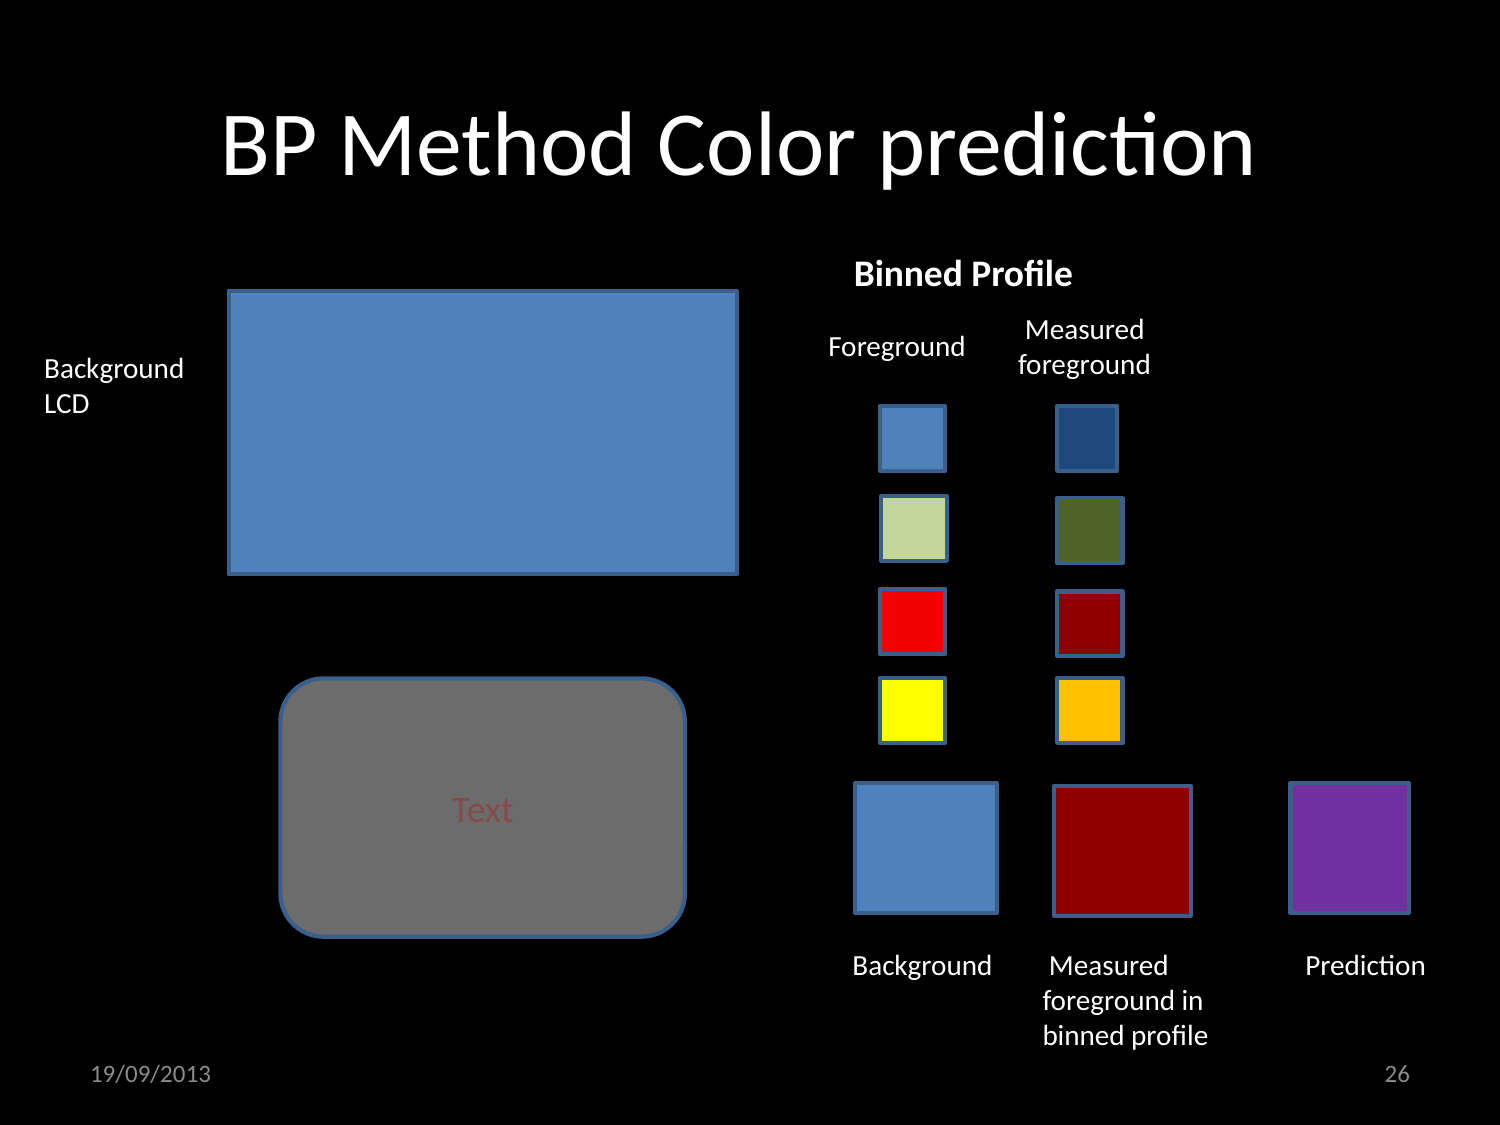

# BP Method Color prediction
Binned Profile

 Measured foreground
 Foreground
Background LCD

Text

Prediction
 Background
 Measured foreground in binned profile
19/09/2013
26